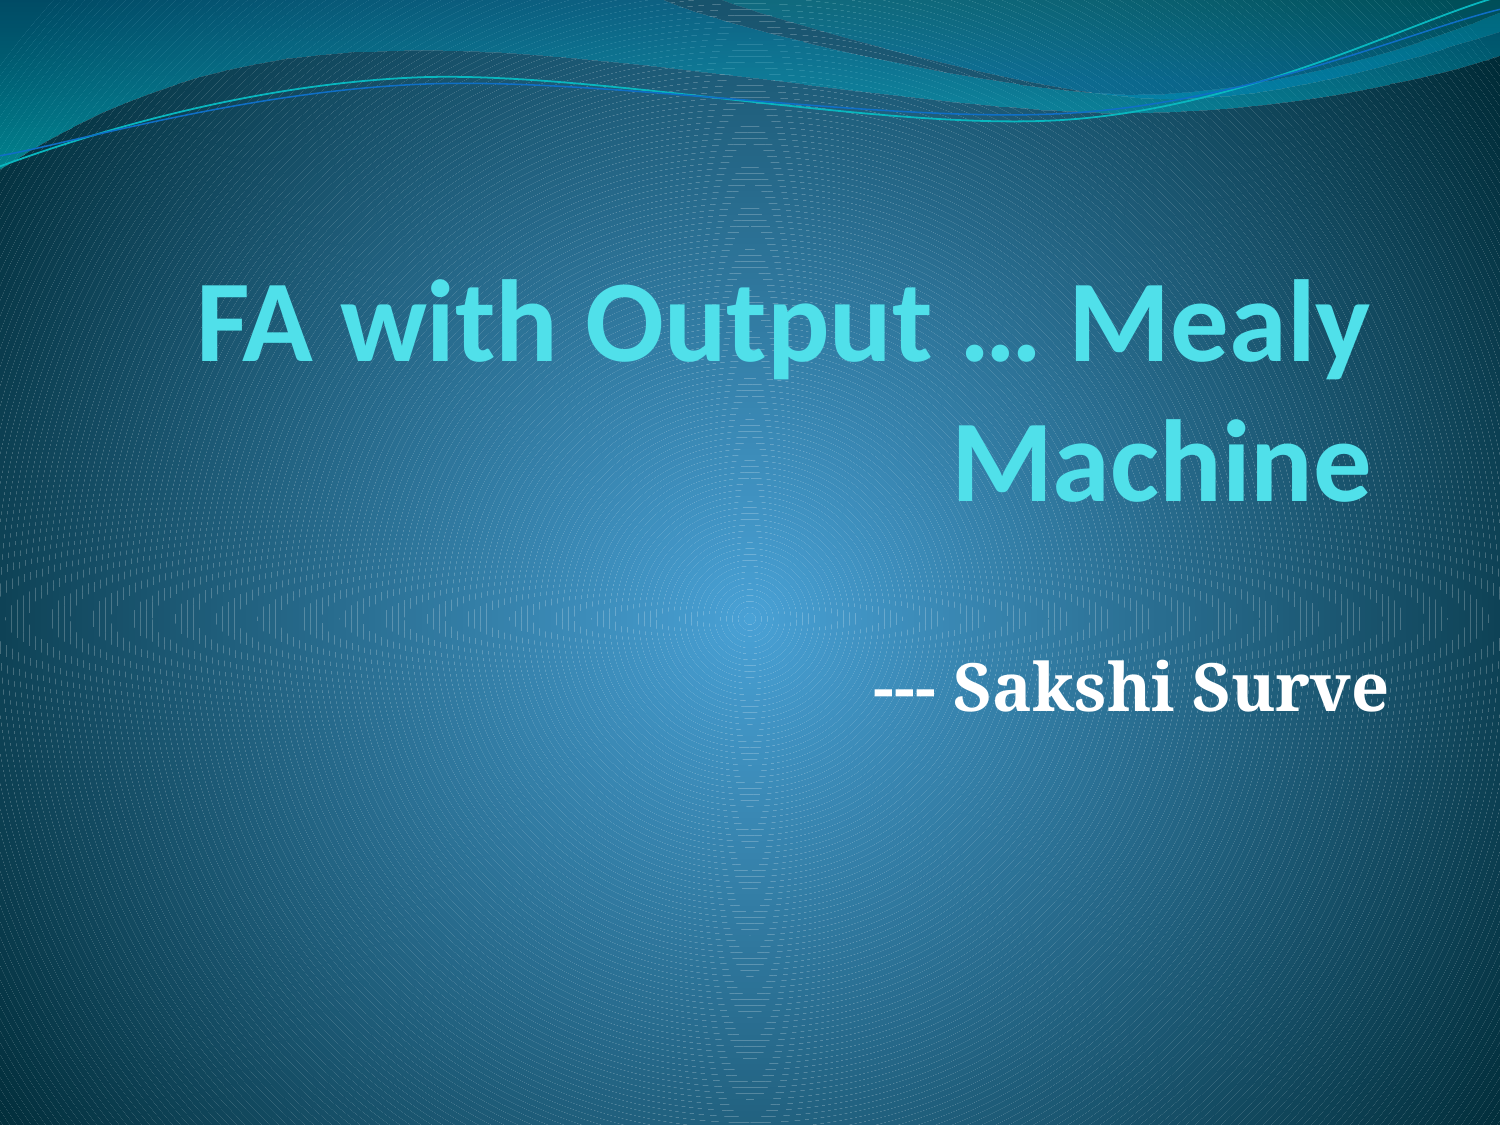

# FA with Output … Mealy Machine
 --- Sakshi Surve